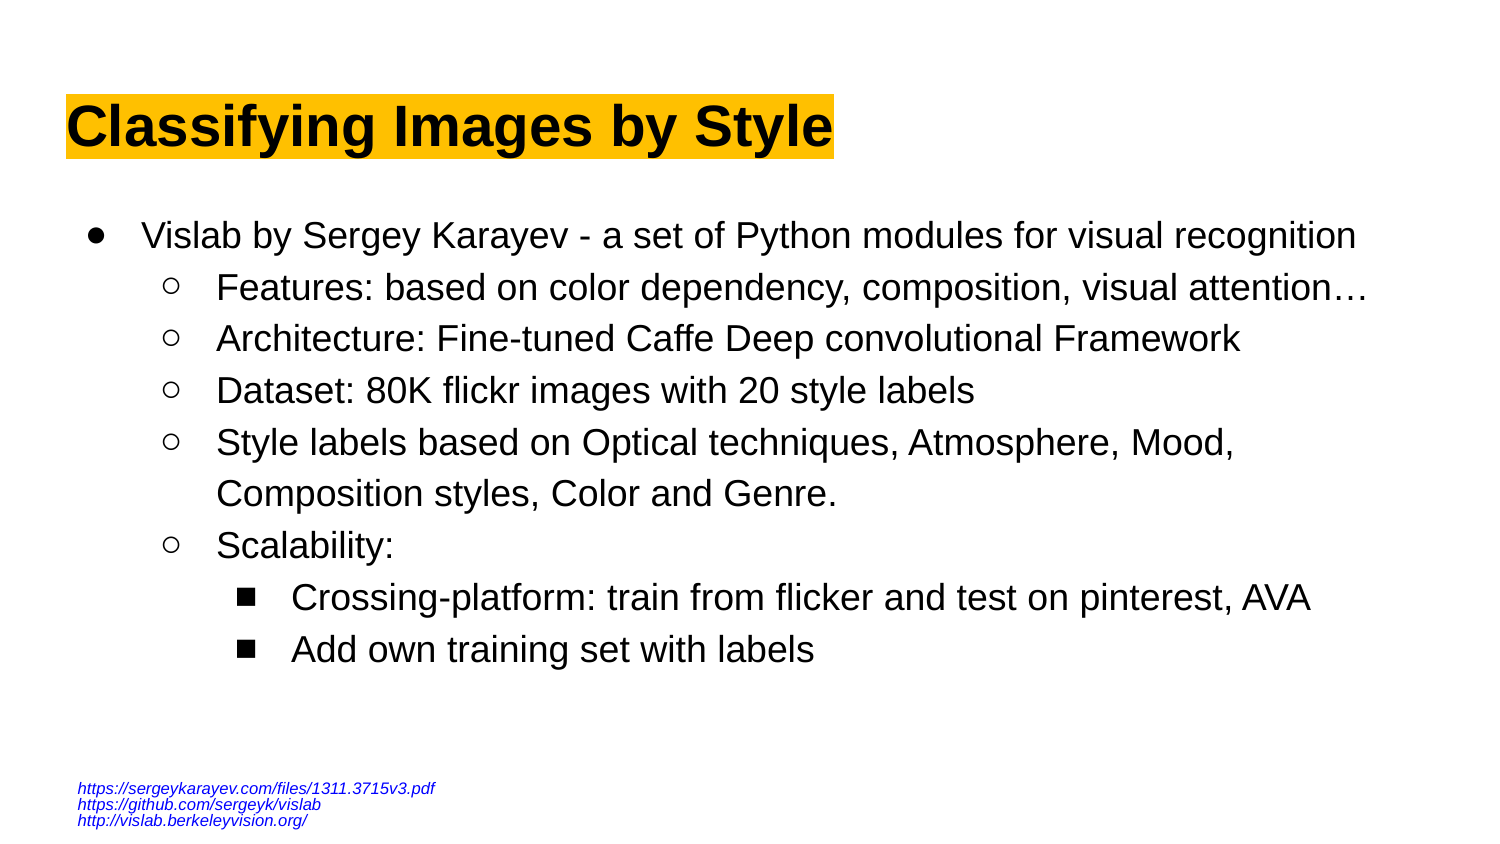

# Classifying Images by Style
Vislab by Sergey Karayev - a set of Python modules for visual recognition
Features: based on color dependency, composition, visual attention…
Architecture: Fine-tuned Caffe Deep convolutional Framework
Dataset: 80K flickr images with 20 style labels
Style labels based on Optical techniques, Atmosphere, Mood, Composition styles, Color and Genre.
Scalability:
Crossing-platform: train from flicker and test on pinterest, AVA
Add own training set with labels

https://sergeykarayev.com/files/1311.3715v3.pdf
https://github.com/sergeyk/vislab
http://vislab.berkeleyvision.org/